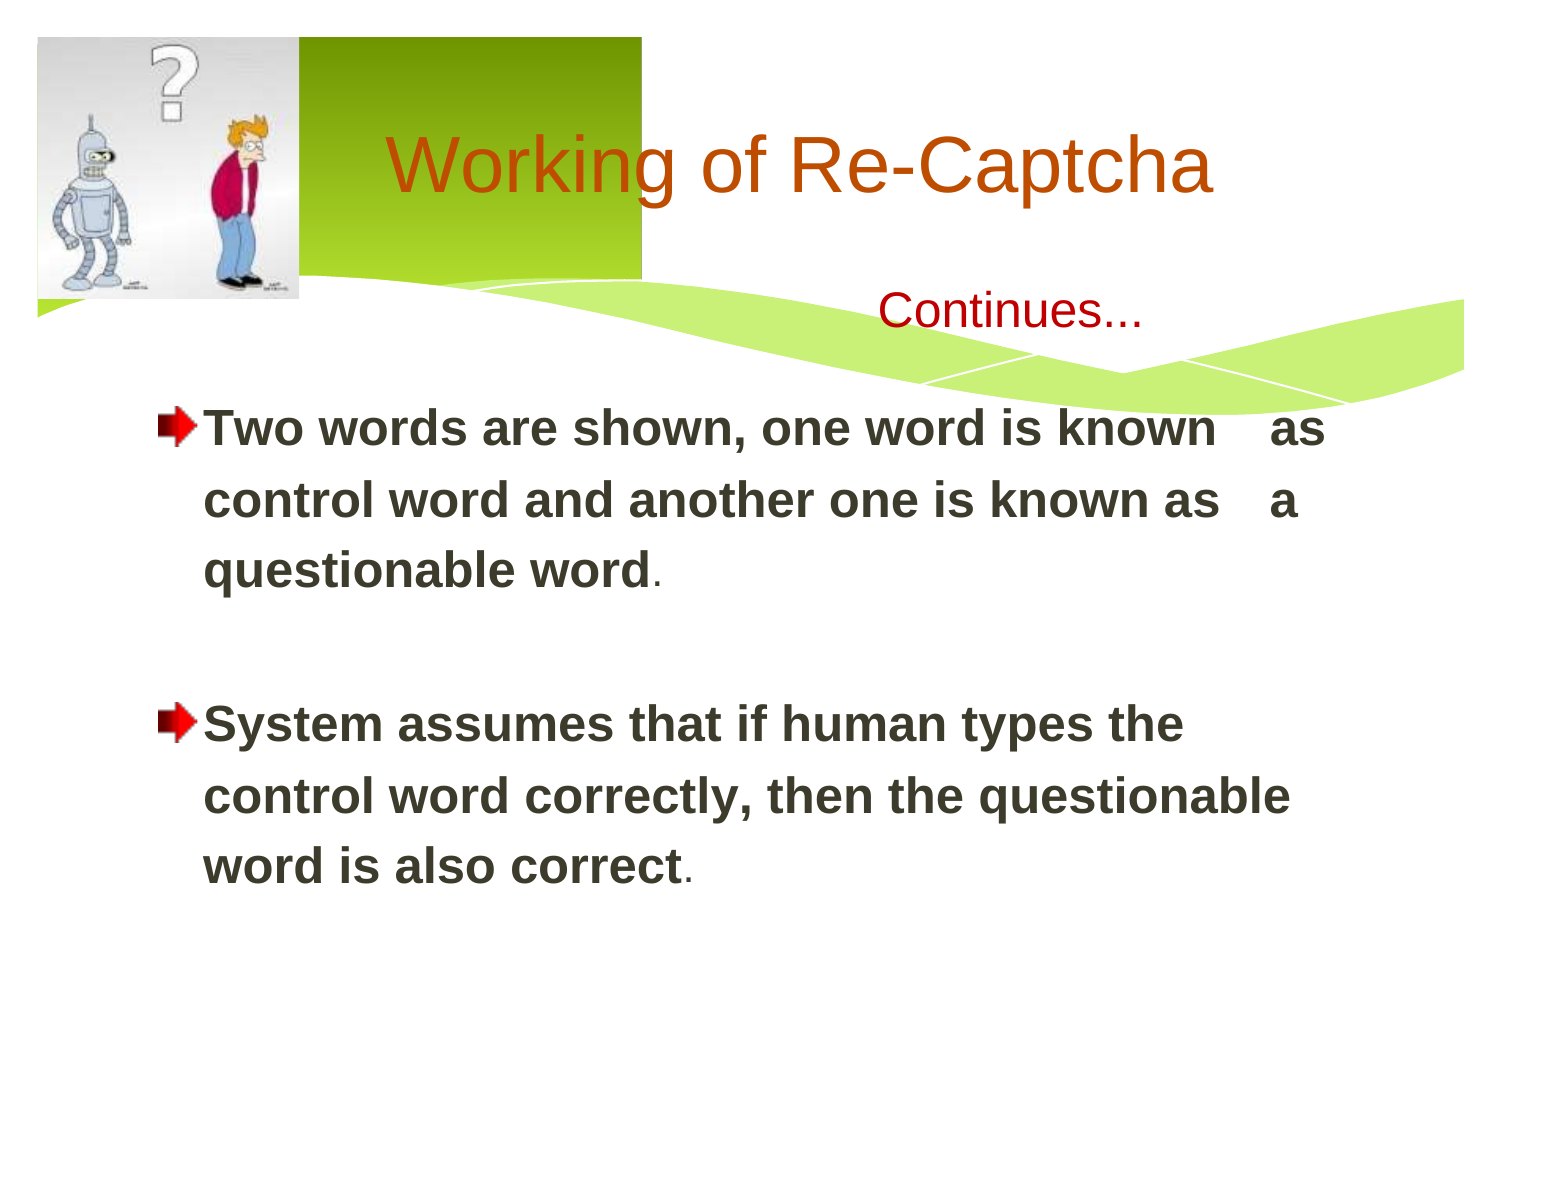

Working of Re-Captcha
Continues...

Two words are shown, one word is known
control word and another one is known as
questionable word.
as
a

System assumes that if human types the
control word correctly, then the questionable
word is also correct.